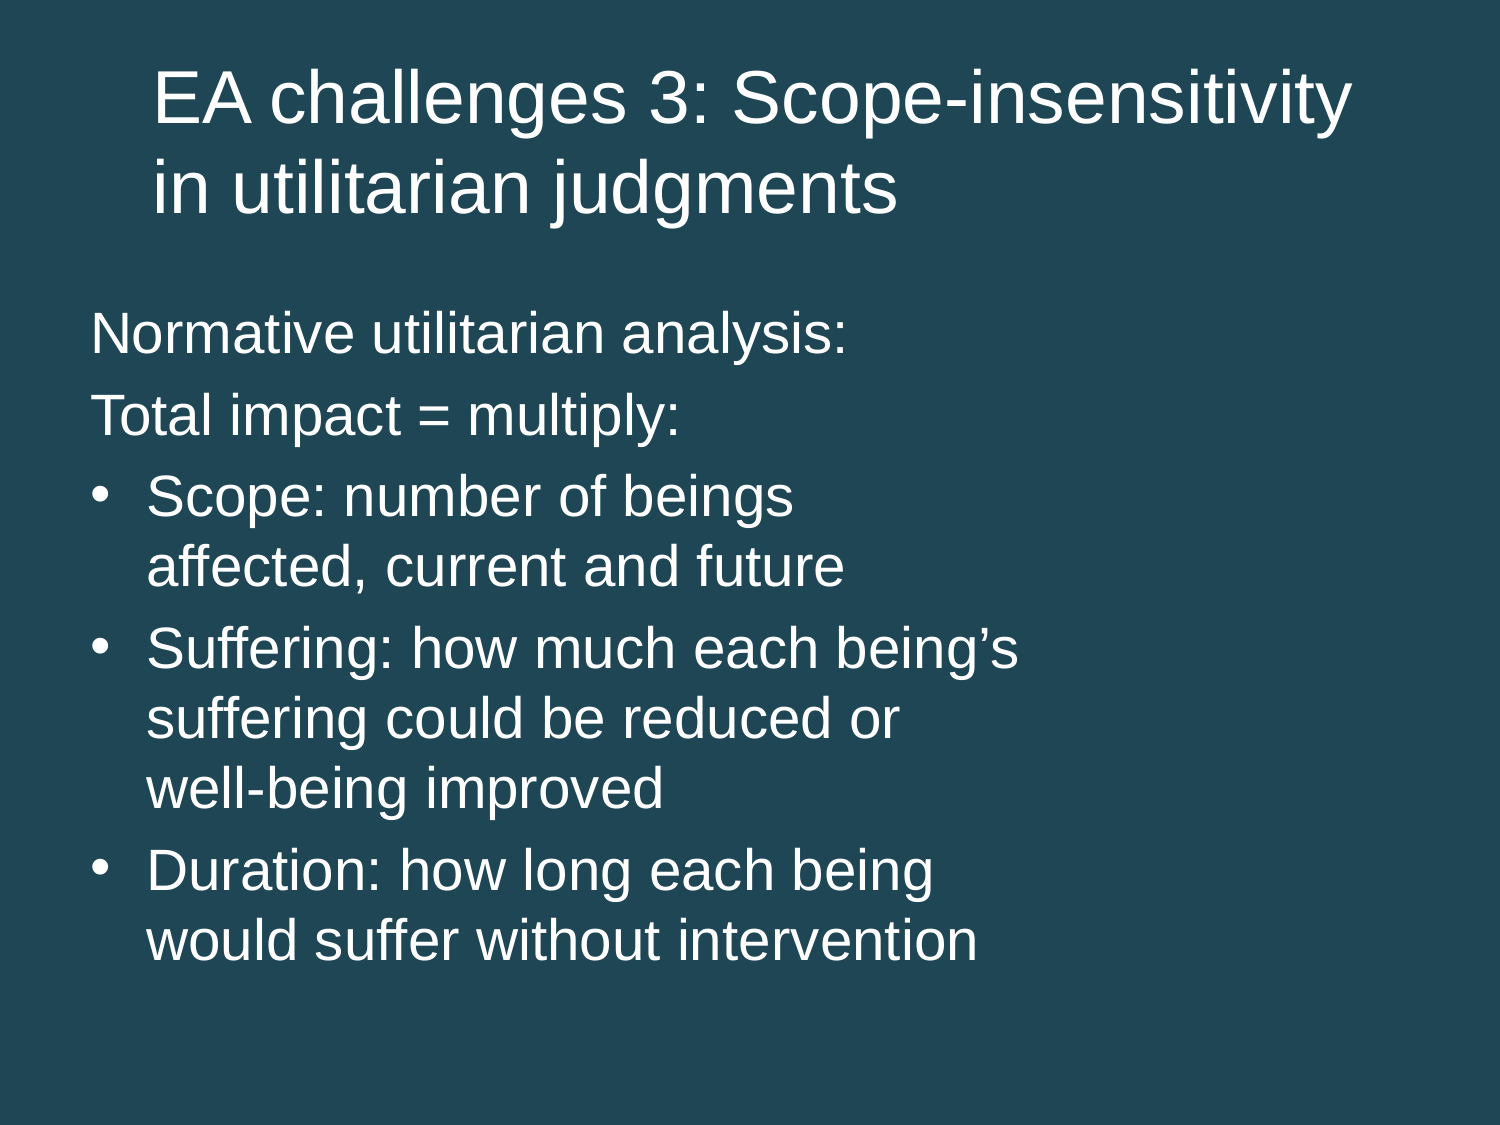

# EA challenges 3: Scope-insensitivity in utilitarian judgments
Normative utilitarian analysis:
Total impact = multiply:
Scope: number of beings affected, current and future
Suffering: how much each being’s suffering could be reduced or well-being improved
Duration: how long each being would suffer without intervention